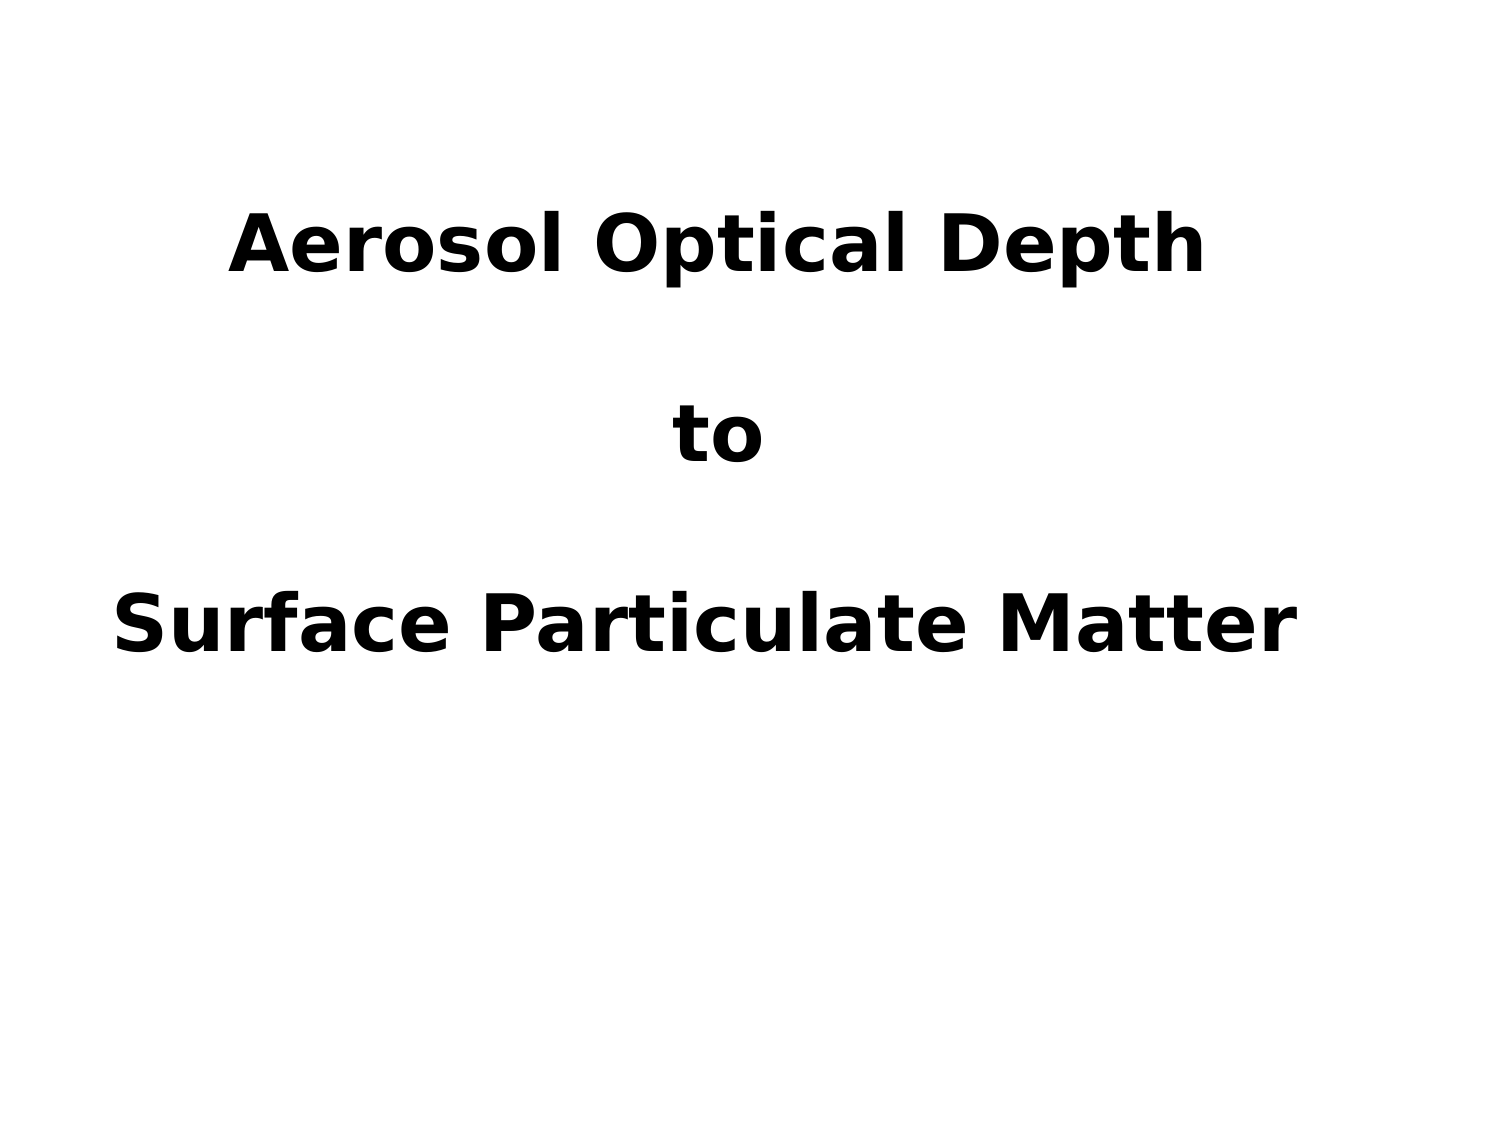

# Aerosol Optical Depth to Surface Particulate Matter